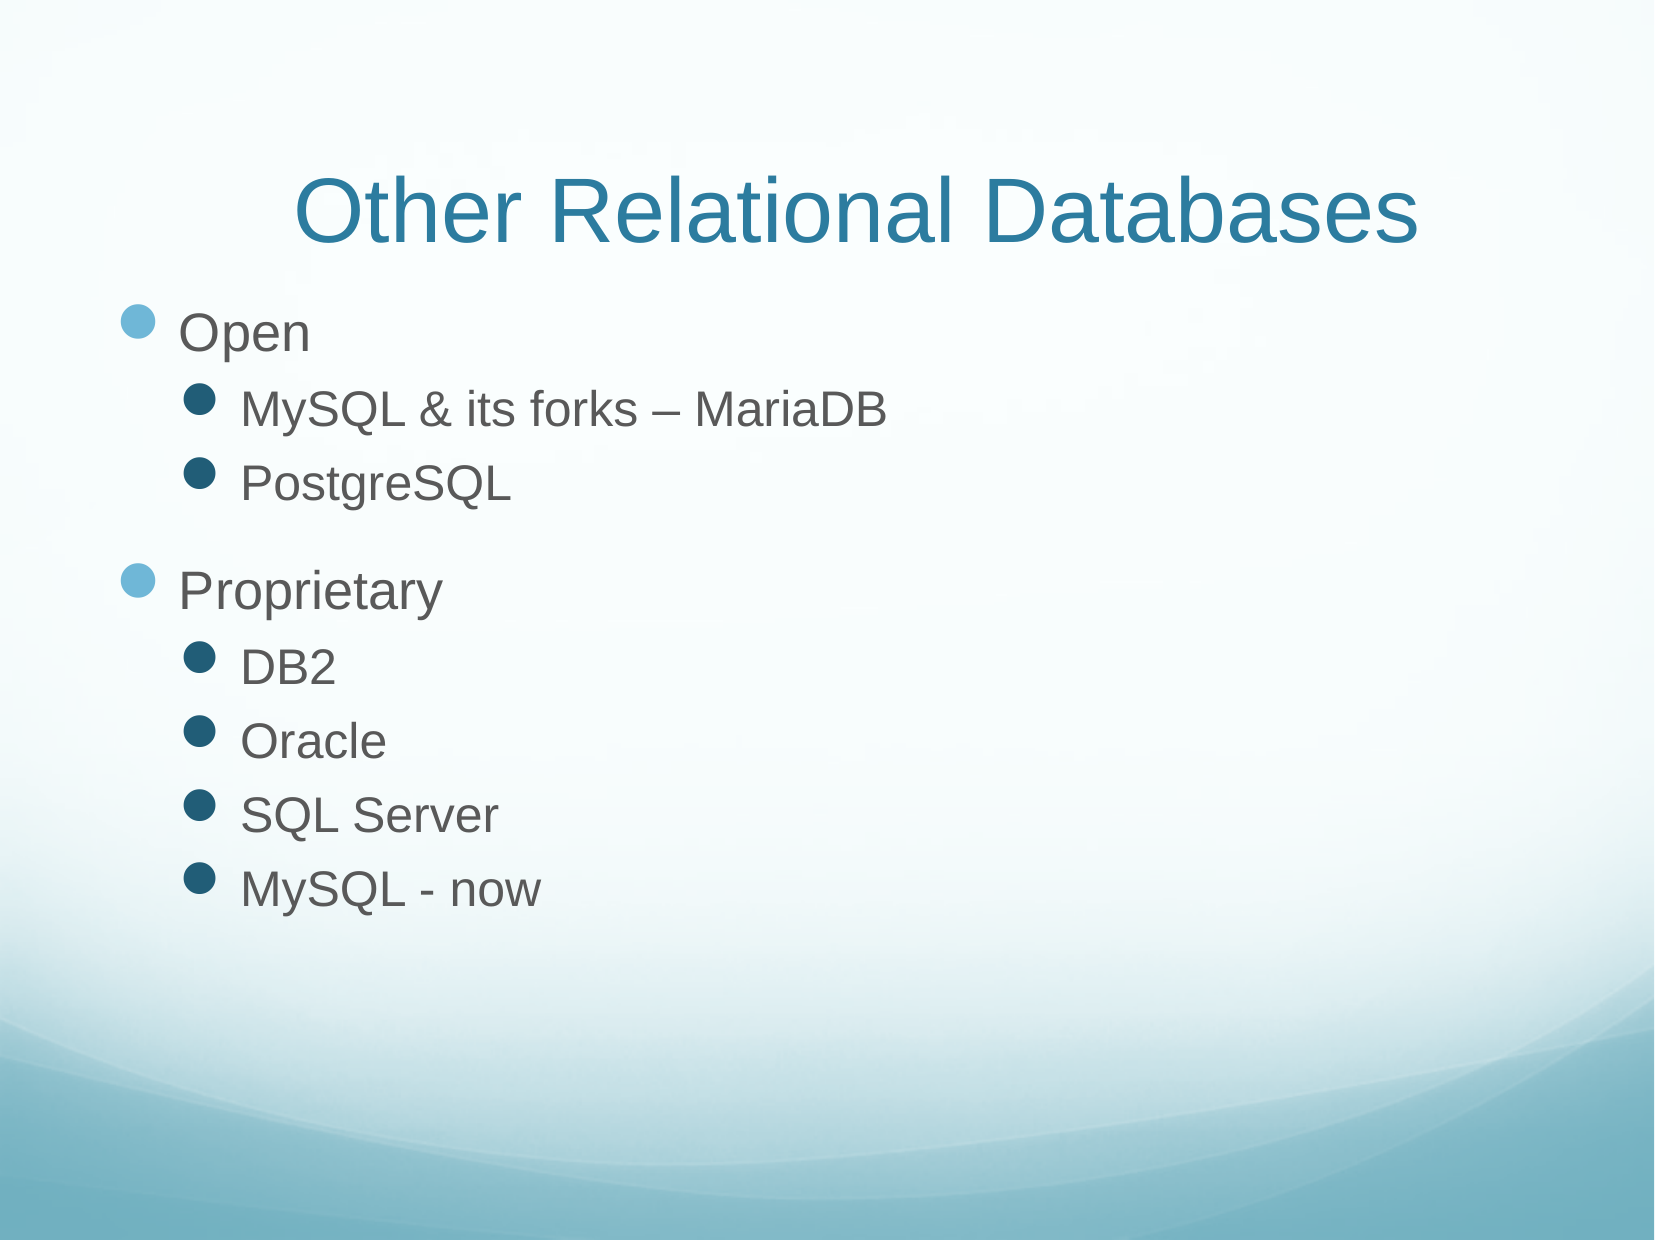

# Other Relational Databases
Open
MySQL & its forks – MariaDB
PostgreSQL
Proprietary
DB2
Oracle
SQL Server
MySQL - now